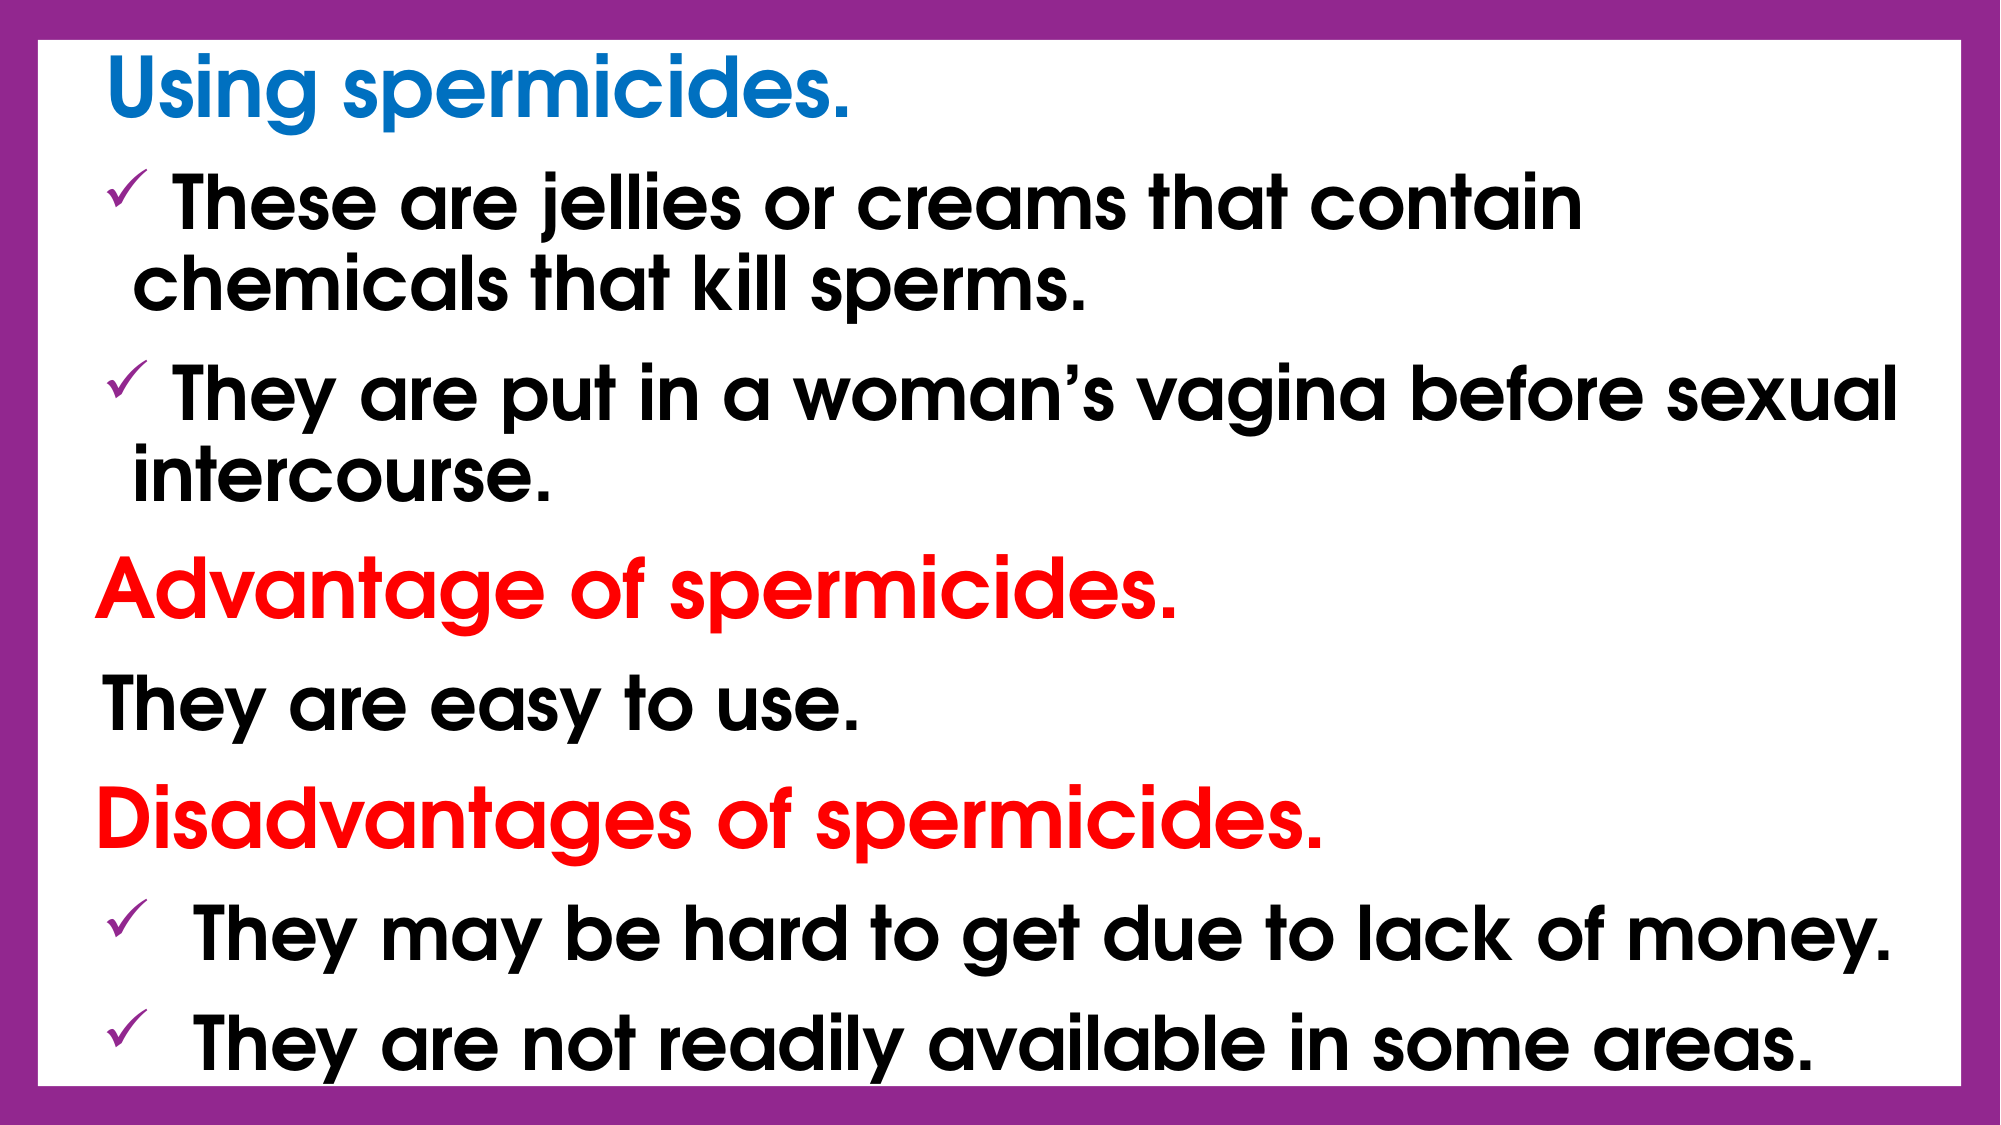

Using spermicides.
 These are jellies or creams that contain chemicals that kill sperms.
 They are put in a woman’s vagina before sexual intercourse.
Advantage of spermicides.
They are easy to use.
Disadvantages of spermicides.
  They may be hard to get due to lack of money.
  They are not readily available in some areas.